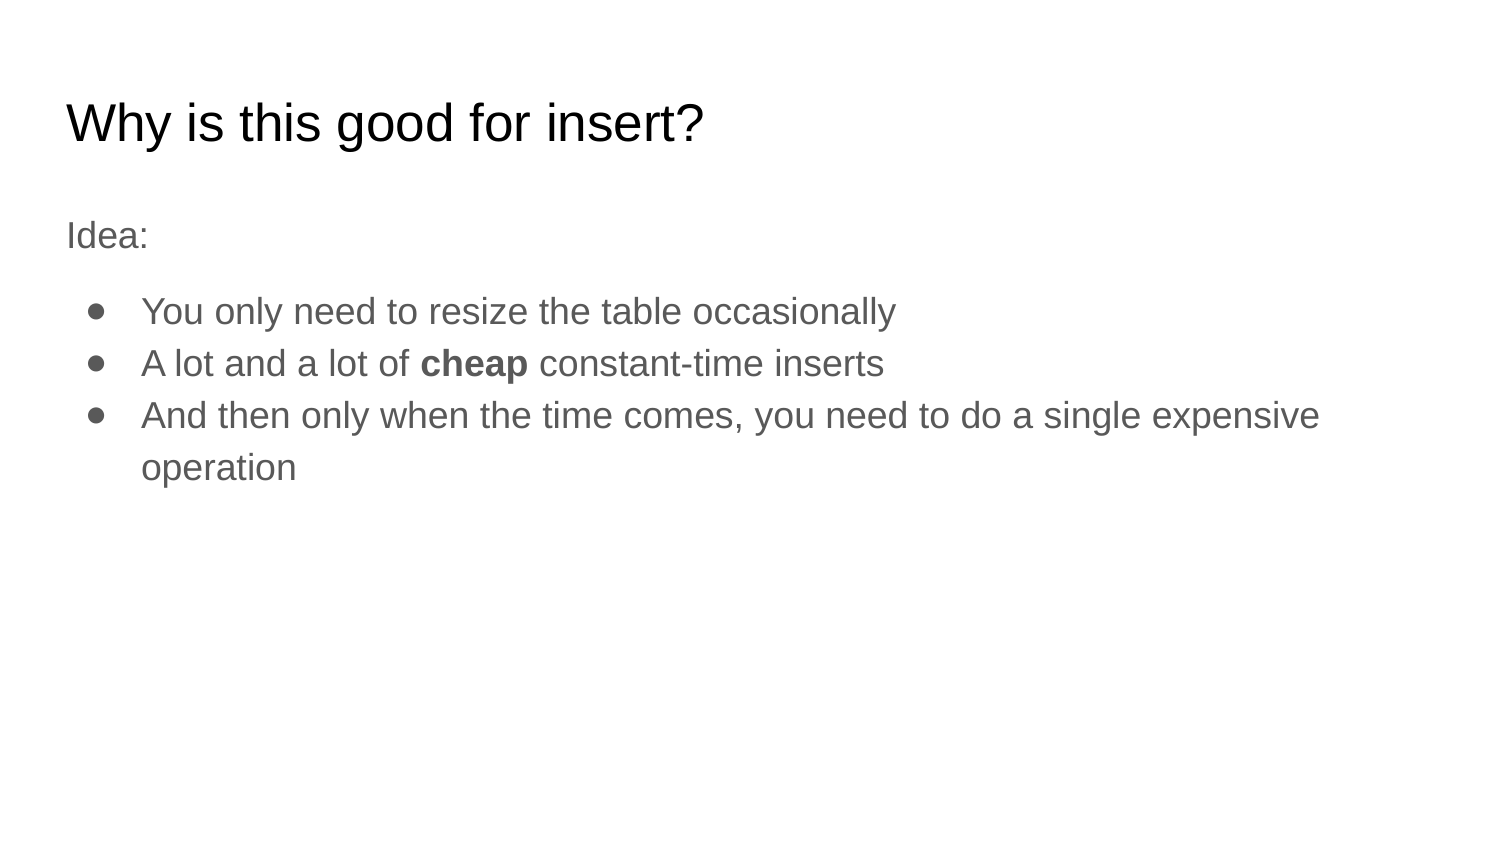

# Why is this good for insert?
Idea:
You only need to resize the table occasionally
A lot and a lot of cheap constant-time inserts
And then only when the time comes, you need to do a single expensive operation